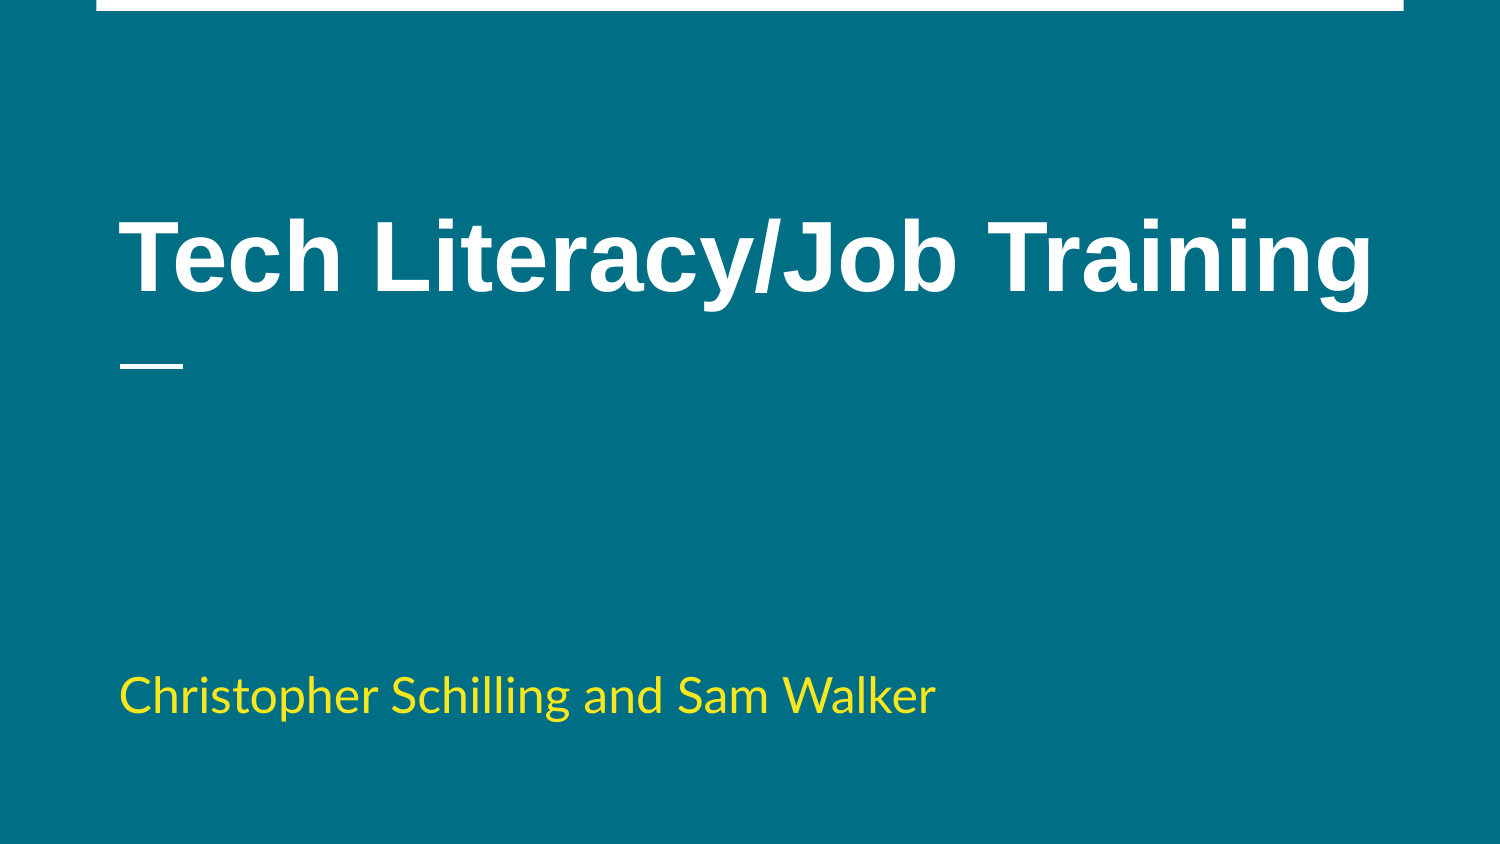

# Tech Literacy/Job Training
Christopher Schilling and Sam Walker